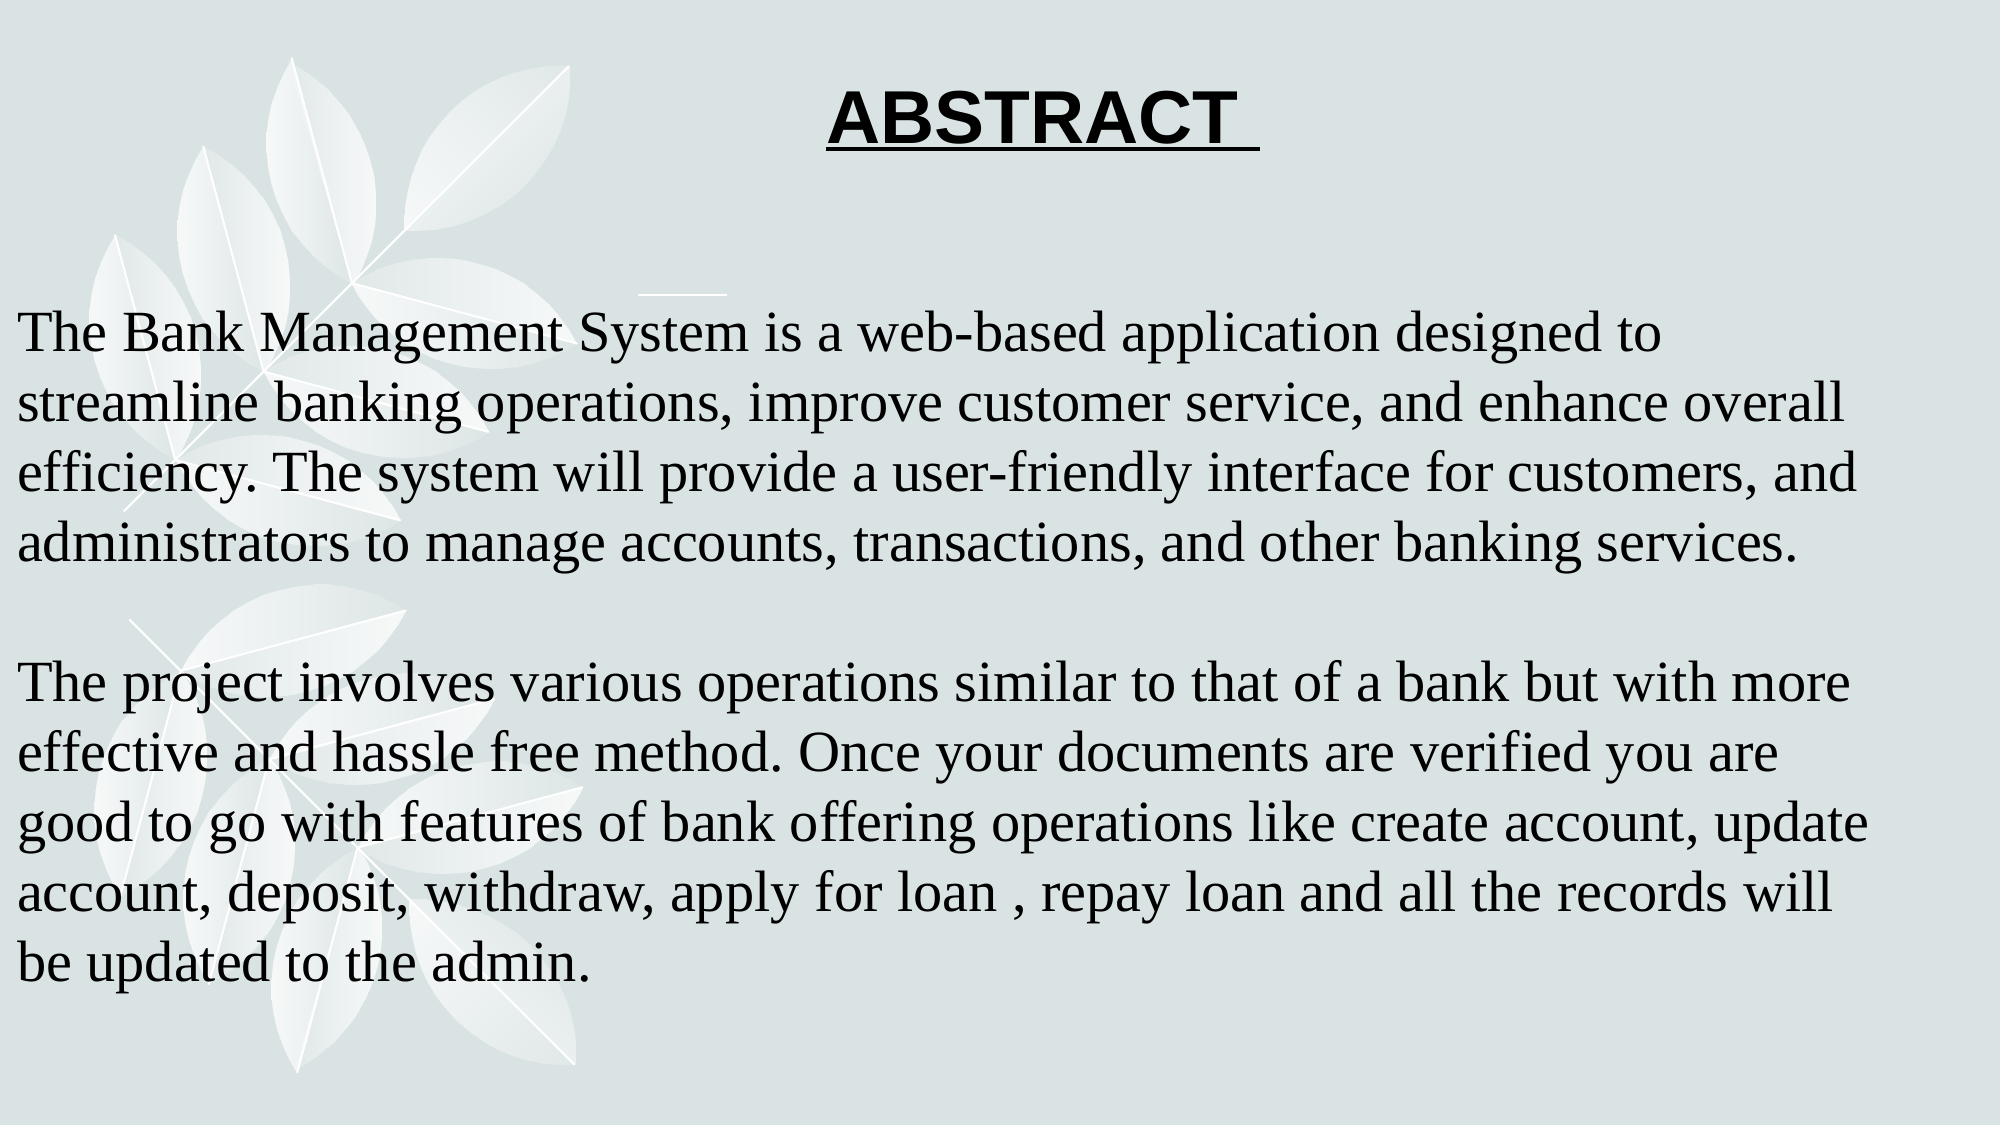

# ABSTRACT   The Bank Management System is a web-based application designed to streamline banking operations, improve customer service, and enhance overall efficiency. The system will provide a user-friendly interface for customers, and administrators to manage accounts, transactions, and other banking services. The project involves various operations similar to that of a bank but with more effective and hassle free method. Once your documents are verified you are good to go with features of bank offering operations like create account, update account, deposit, withdraw, apply for loan , repay loan and all the records will be updated to the admin.